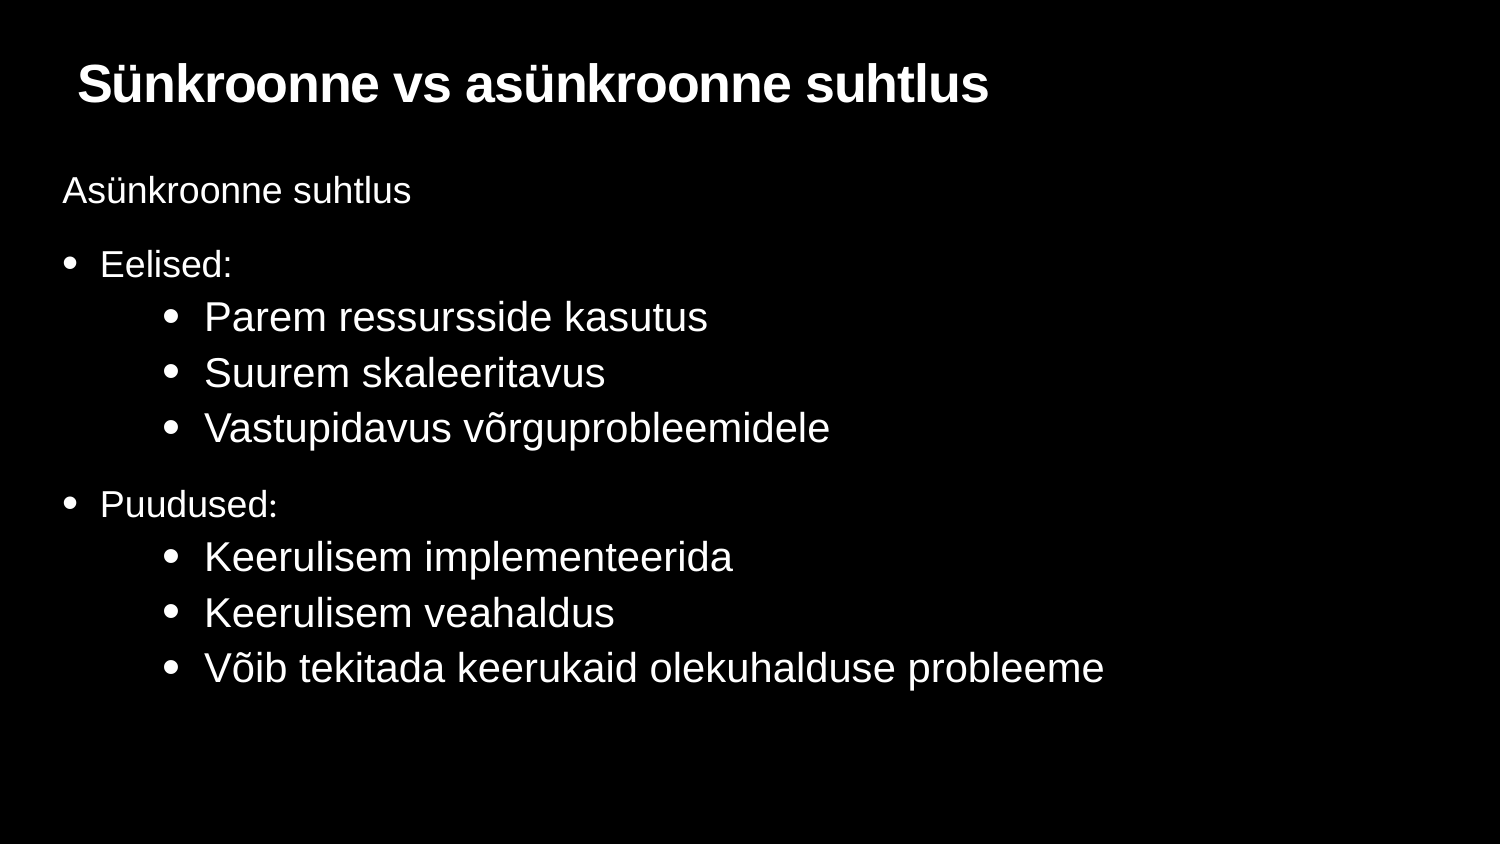

# Sünkroonne vs asünkroonne suhtlus
Asünkroonne suhtlus
Eelised:
Parem ressursside kasutus
Suurem skaleeritavus
Vastupidavus võrguprobleemidele
Puudused:
Keerulisem implementeerida
Keerulisem veahaldus
Võib tekitada keerukaid olekuhalduse probleeme